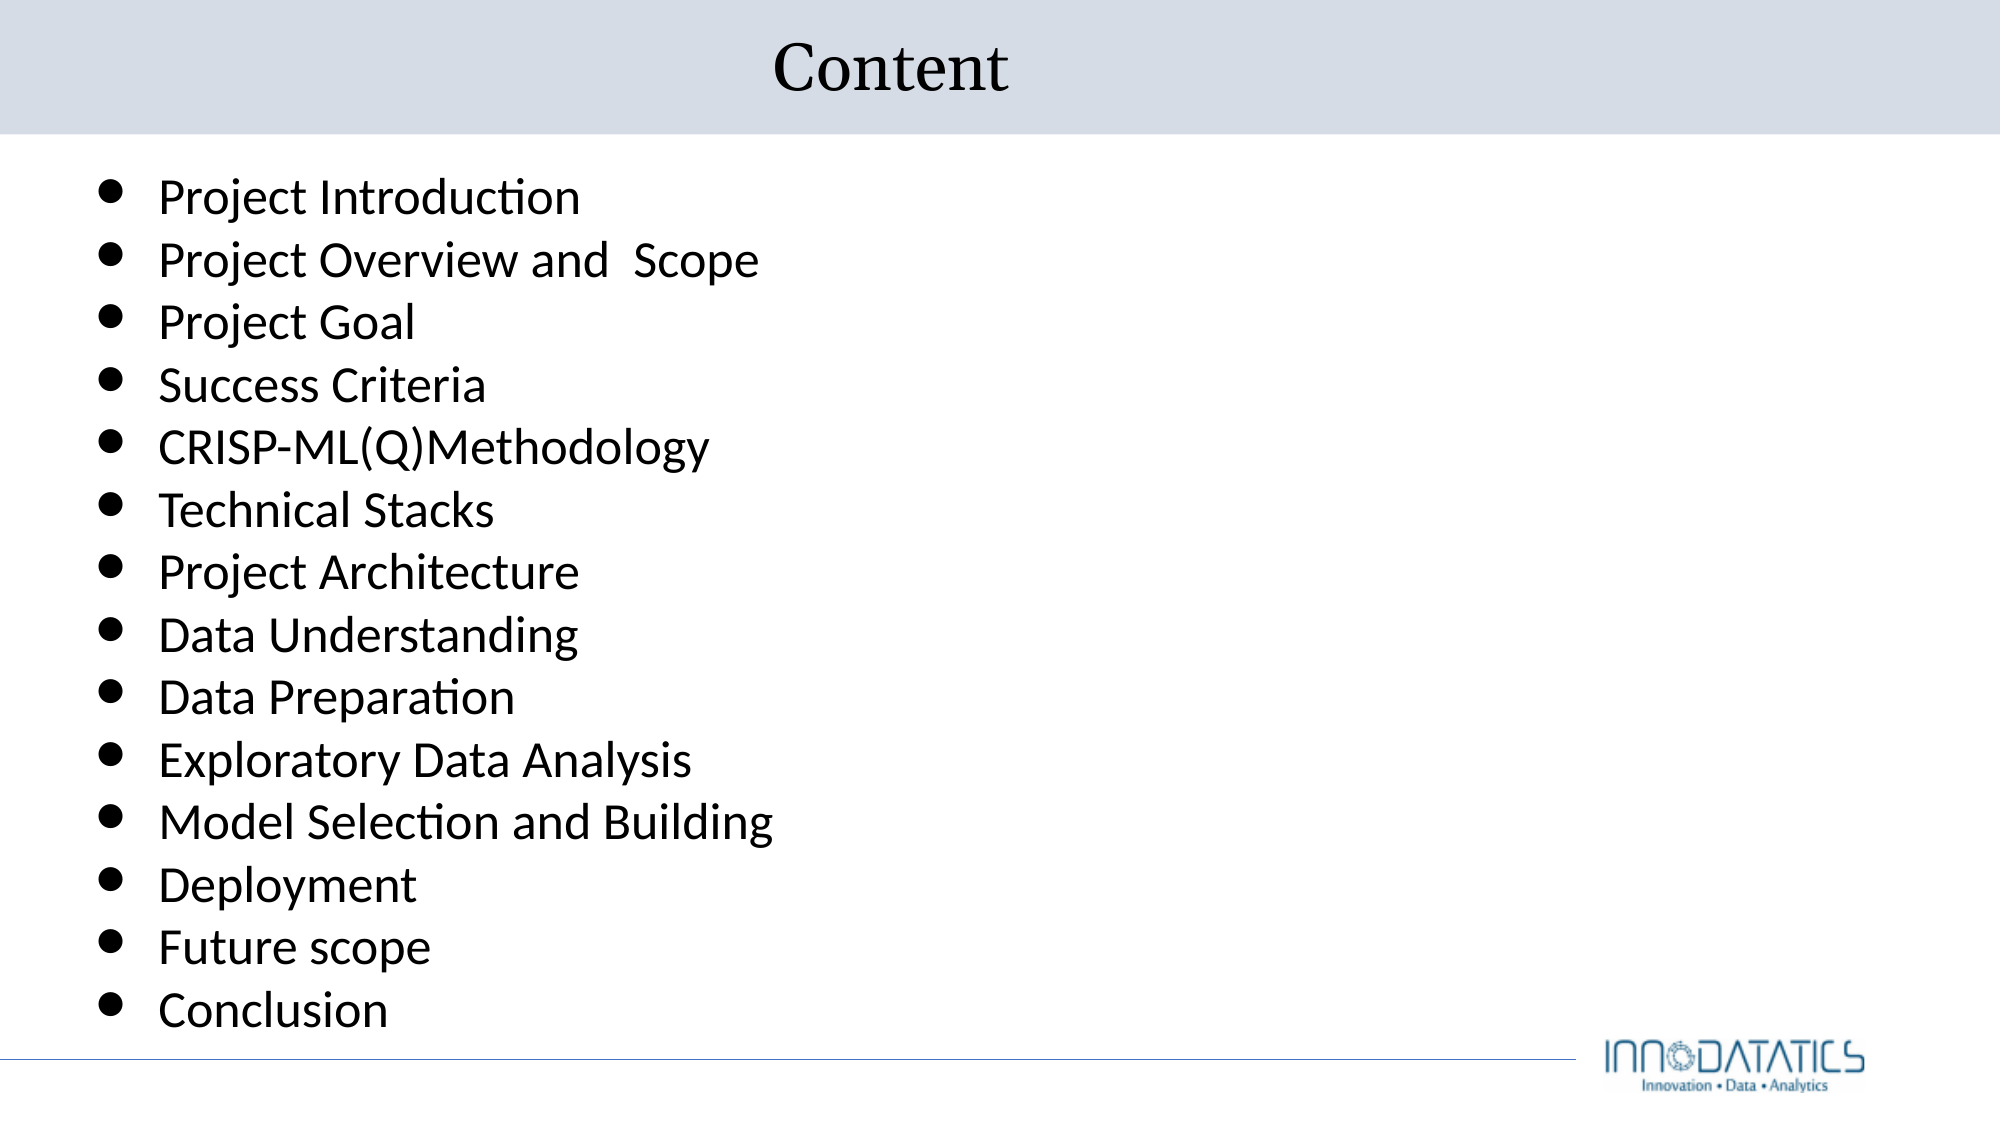

# Content
Project Introduction
Project Overview and  Scope
Project Goal
Success Criteria
CRISP-ML(Q)Methodology
Technical Stacks
Project Architecture
Data Understanding
Data Preparation
Exploratory Data Analysis
Model Selection and Building
Deployment
Future scope
Conclusion